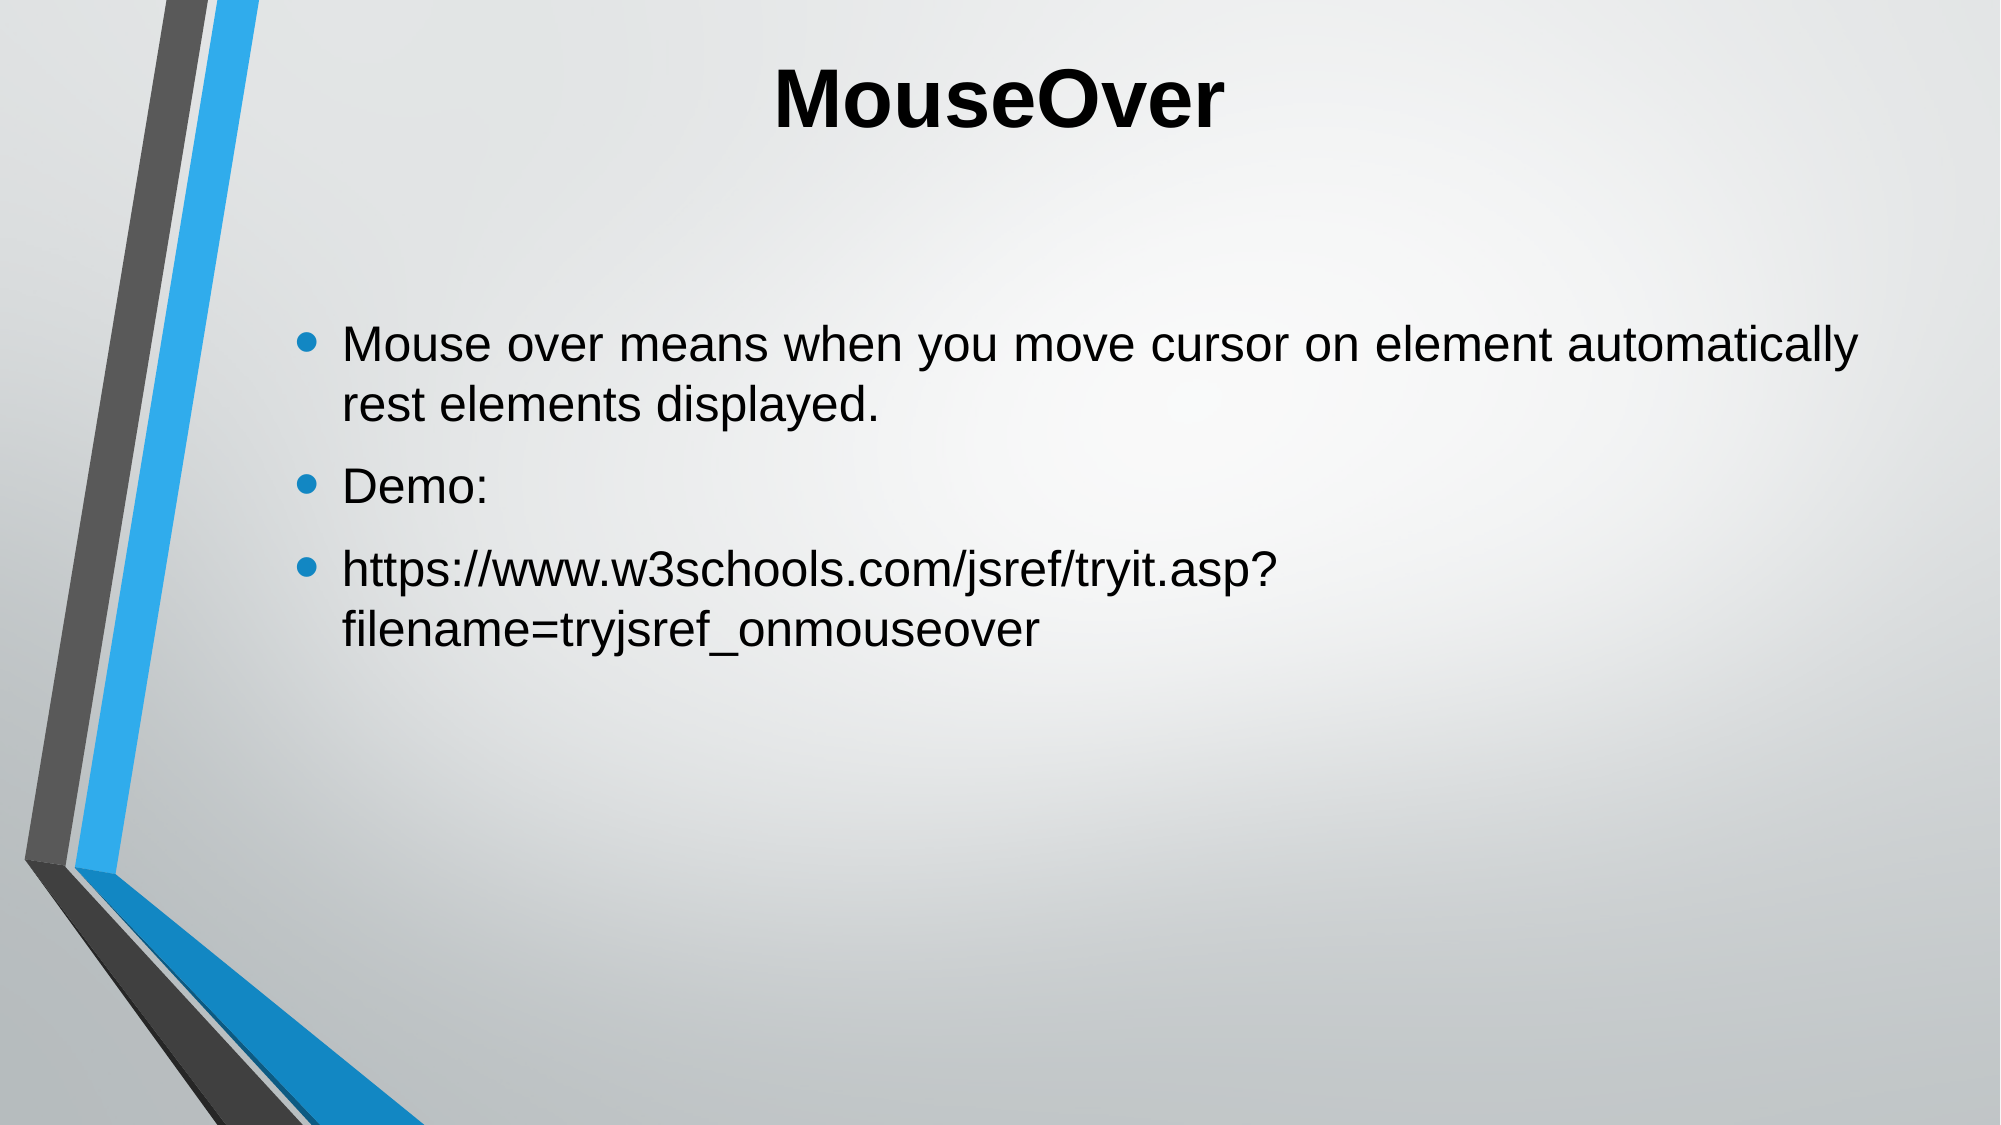

# MouseOver
Mouse over means when you move cursor on element automatically rest elements displayed.
Demo:
https://www.w3schools.com/jsref/tryit.asp?filename=tryjsref_onmouseover